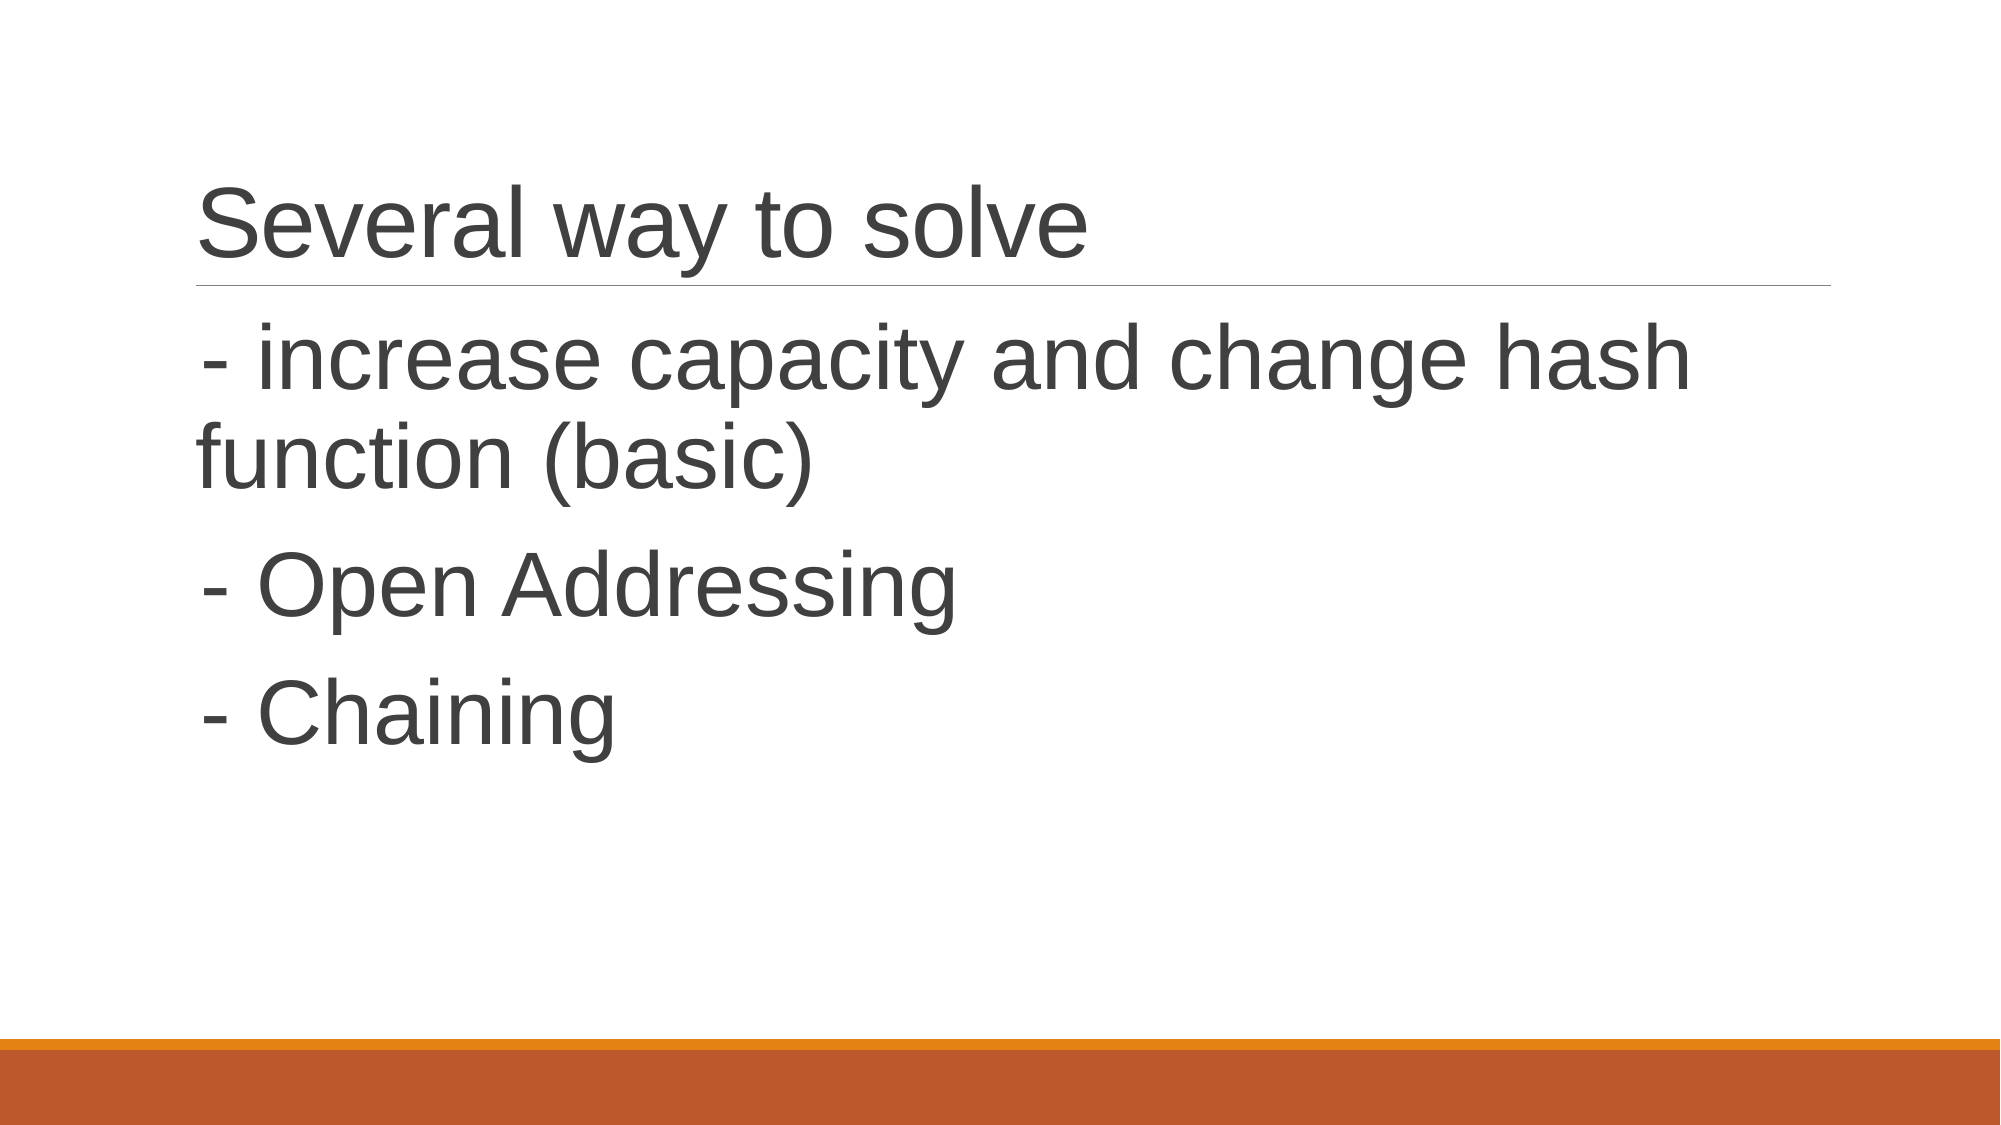

# Several way to solve
- increase capacity and change hash function (basic)
- Open Addressing
- Chaining